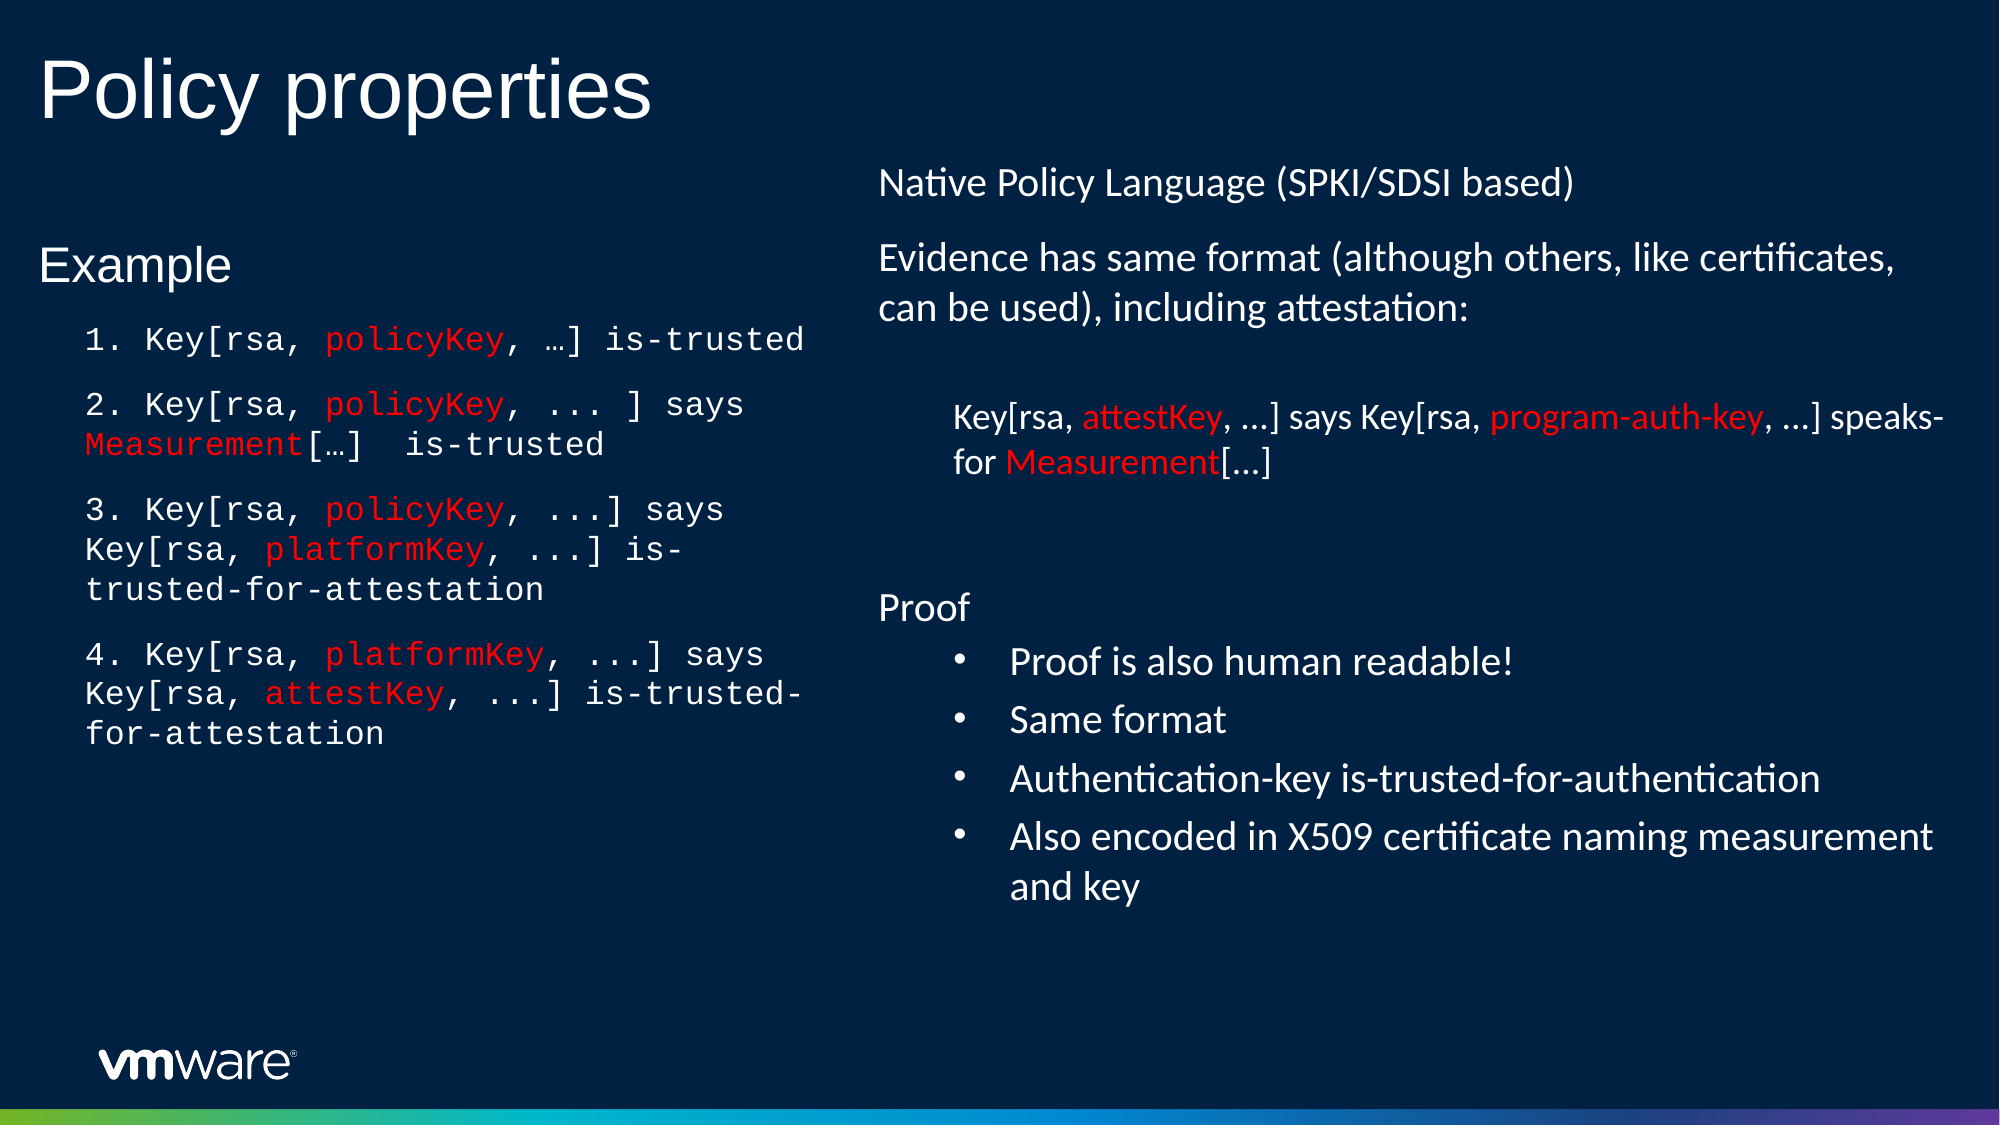

# Policy properties
Native Policy Language (SPKI/SDSI based)
Evidence has same format (although others, like certificates, can be used), including attestation:

Key[rsa, attestKey, ...] says Key[rsa, program-auth-key, ...] speaks-for Measurement[...]

Proof
Proof is also human readable!
Same format
Authentication-key is-trusted-for-authentication
Also encoded in X509 certificate naming measurement and key

Example
1. Key[rsa, policyKey, …] is-trusted
2. Key[rsa, policyKey, ... ] says Measurement[…]  is-trusted
3. Key[rsa, policyKey, ...] says Key[rsa, platformKey, ...] is-trusted-for-attestation
4. Key[rsa, platformKey, ...] says Key[rsa, attestKey, ...] is-trusted-for-attestation